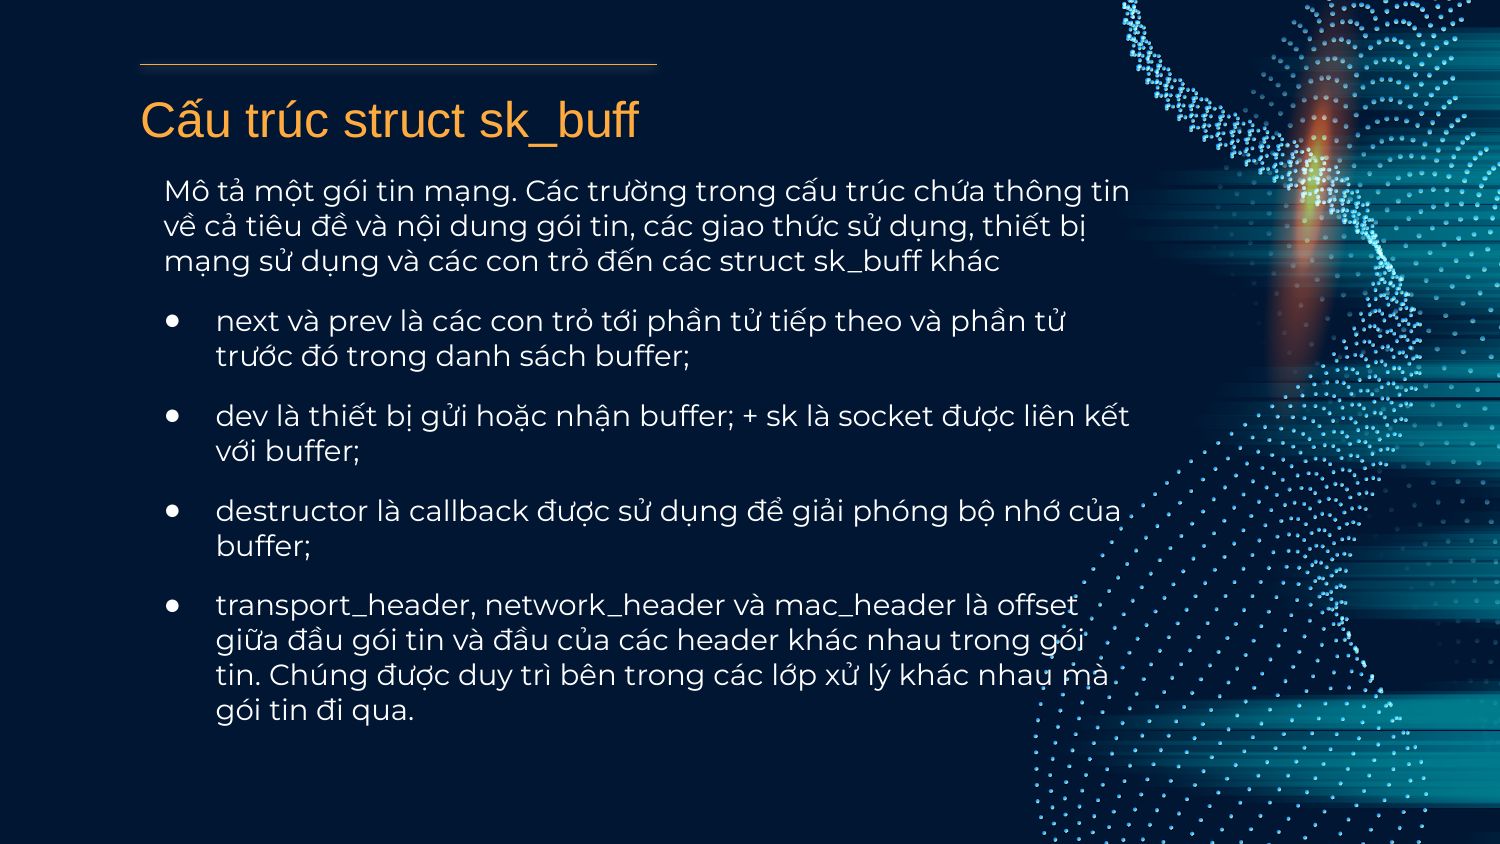

# Cấu trúc struct sk_buff
Mô tả một gói tin mạng. Các trường trong cấu trúc chứa thông tin về cả tiêu đề và nội dung gói tin, các giao thức sử dụng, thiết bị mạng sử dụng và các con trỏ đến các struct sk_buff khác
next và prev là các con trỏ tới phần tử tiếp theo và phần tử trước đó trong danh sách buffer;
dev là thiết bị gửi hoặc nhận buffer; + sk là socket được liên kết với buffer;
destructor là callback được sử dụng để giải phóng bộ nhớ của buffer;
transport_header, network_header và mac_header là offset giữa đầu gói tin và đầu của các header khác nhau trong gói tin. Chúng được duy trì bên trong các lớp xử lý khác nhau mà gói tin đi qua.